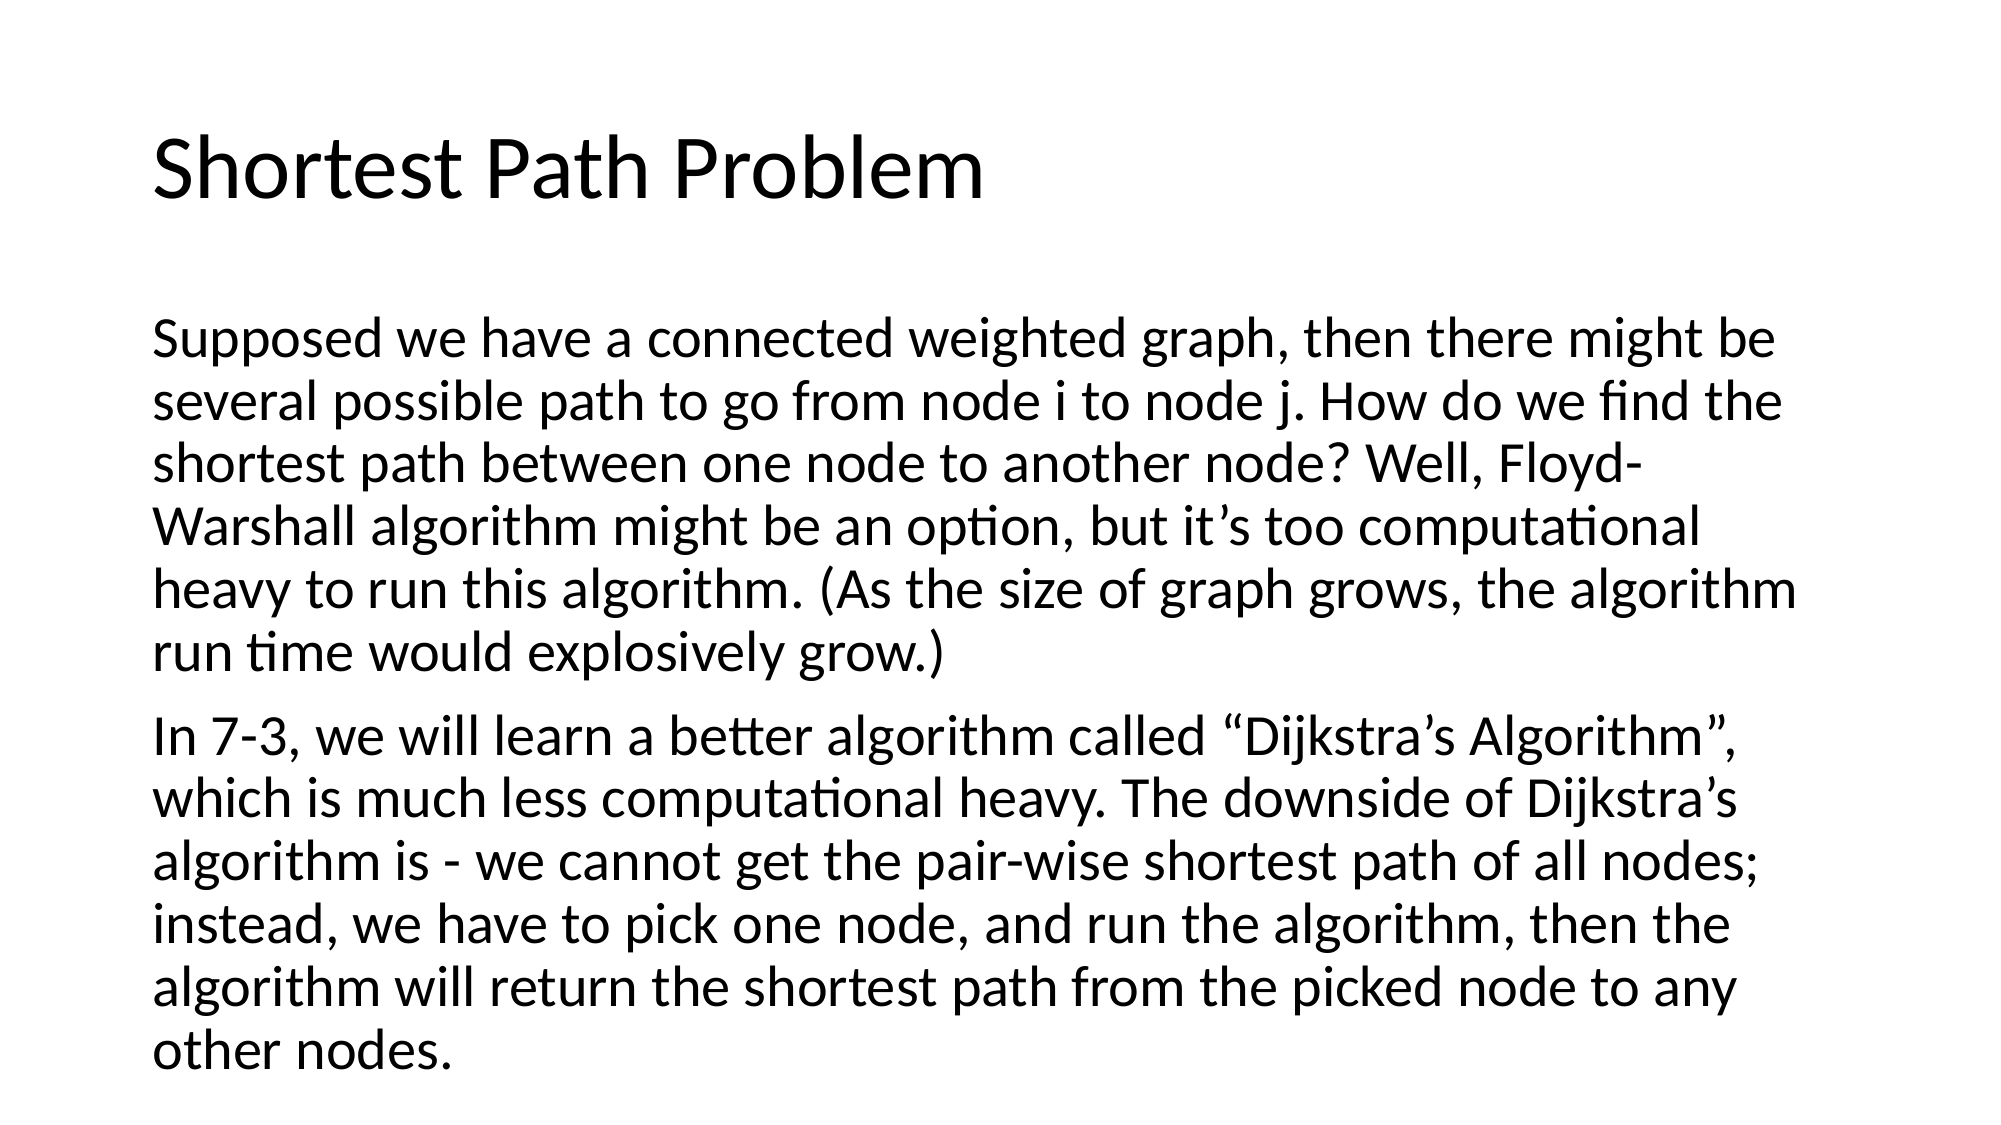

# Shortest Path Problem
Supposed we have a connected weighted graph, then there might be several possible path to go from node i to node j. How do we find the shortest path between one node to another node? Well, Floyd-Warshall algorithm might be an option, but it’s too computational heavy to run this algorithm. (As the size of graph grows, the algorithm run time would explosively grow.)
In 7-3, we will learn a better algorithm called “Dijkstra’s Algorithm”, which is much less computational heavy. The downside of Dijkstra’s algorithm is - we cannot get the pair-wise shortest path of all nodes; instead, we have to pick one node, and run the algorithm, then the algorithm will return the shortest path from the picked node to any other nodes.